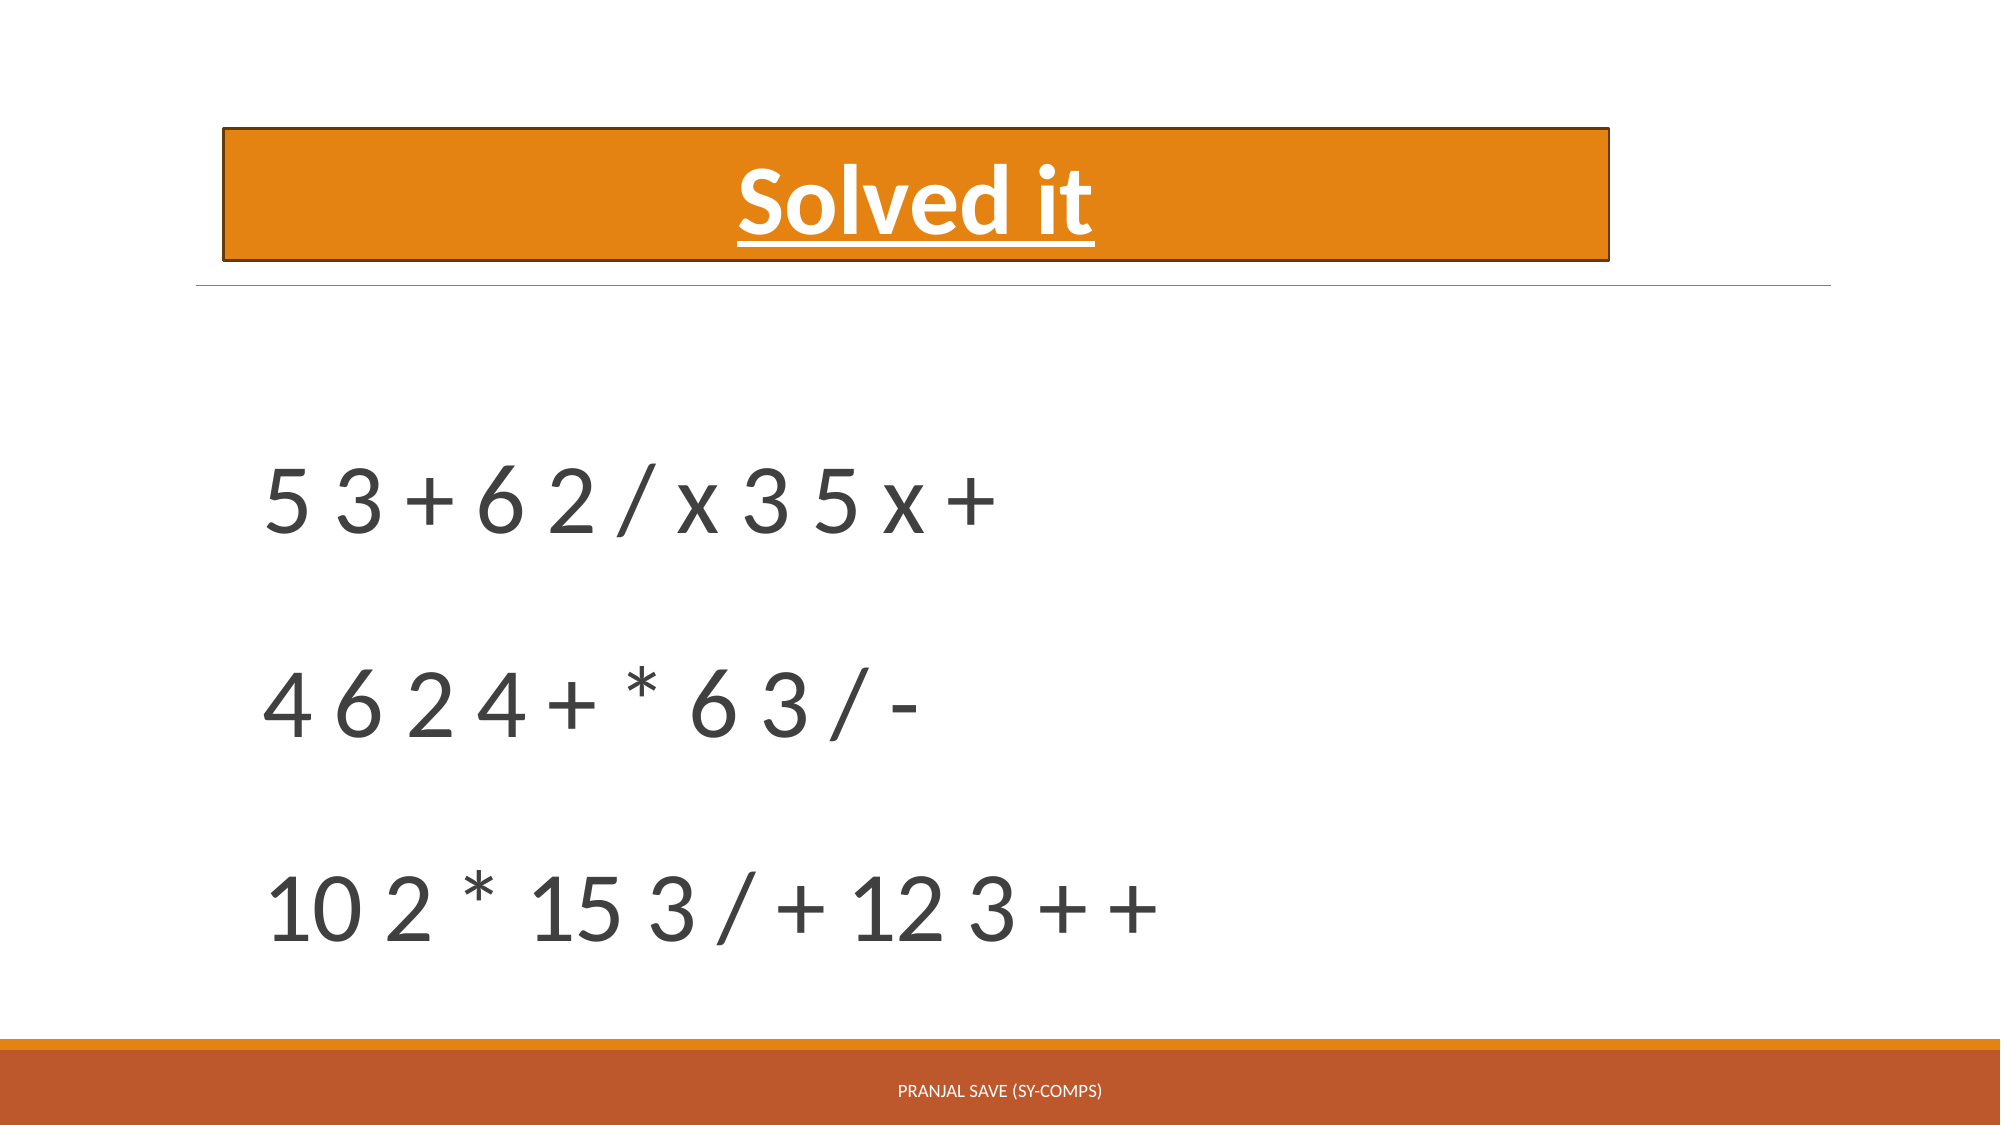

Solved it
# 5 3 + 6 2 / x 3 5 x + 4 6 2 4 + * 6 3 / - 10 2 * 15 3 / + 12 3 + +
Pranjal Save (SY-COMPS)